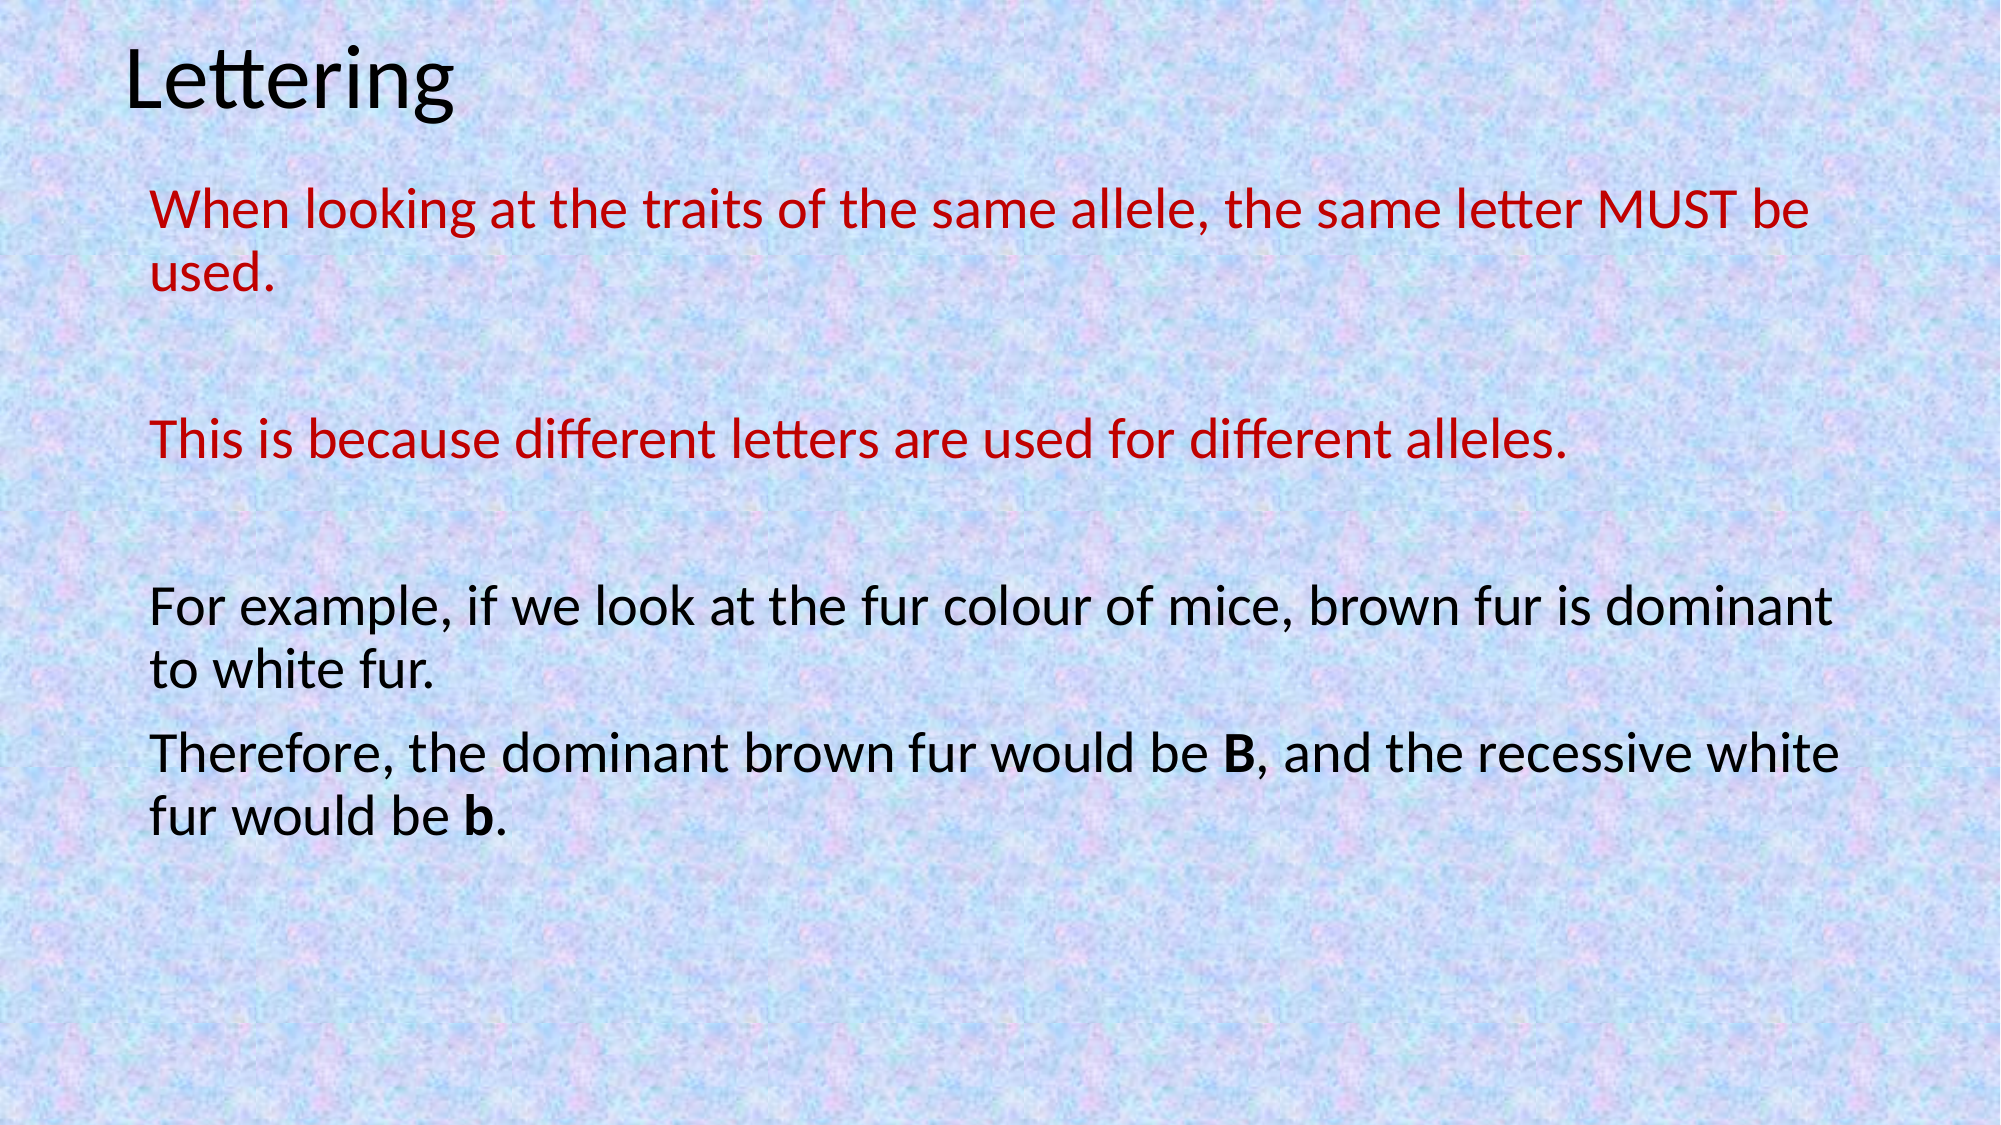

# Lettering
When looking at the traits of the same allele, the same letter MUST be used.

This is because different letters are used for different alleles.

For example, if we look at the fur colour of mice, brown fur is dominant to white fur.
Therefore, the dominant brown fur would be B, and the recessive white fur would be b.